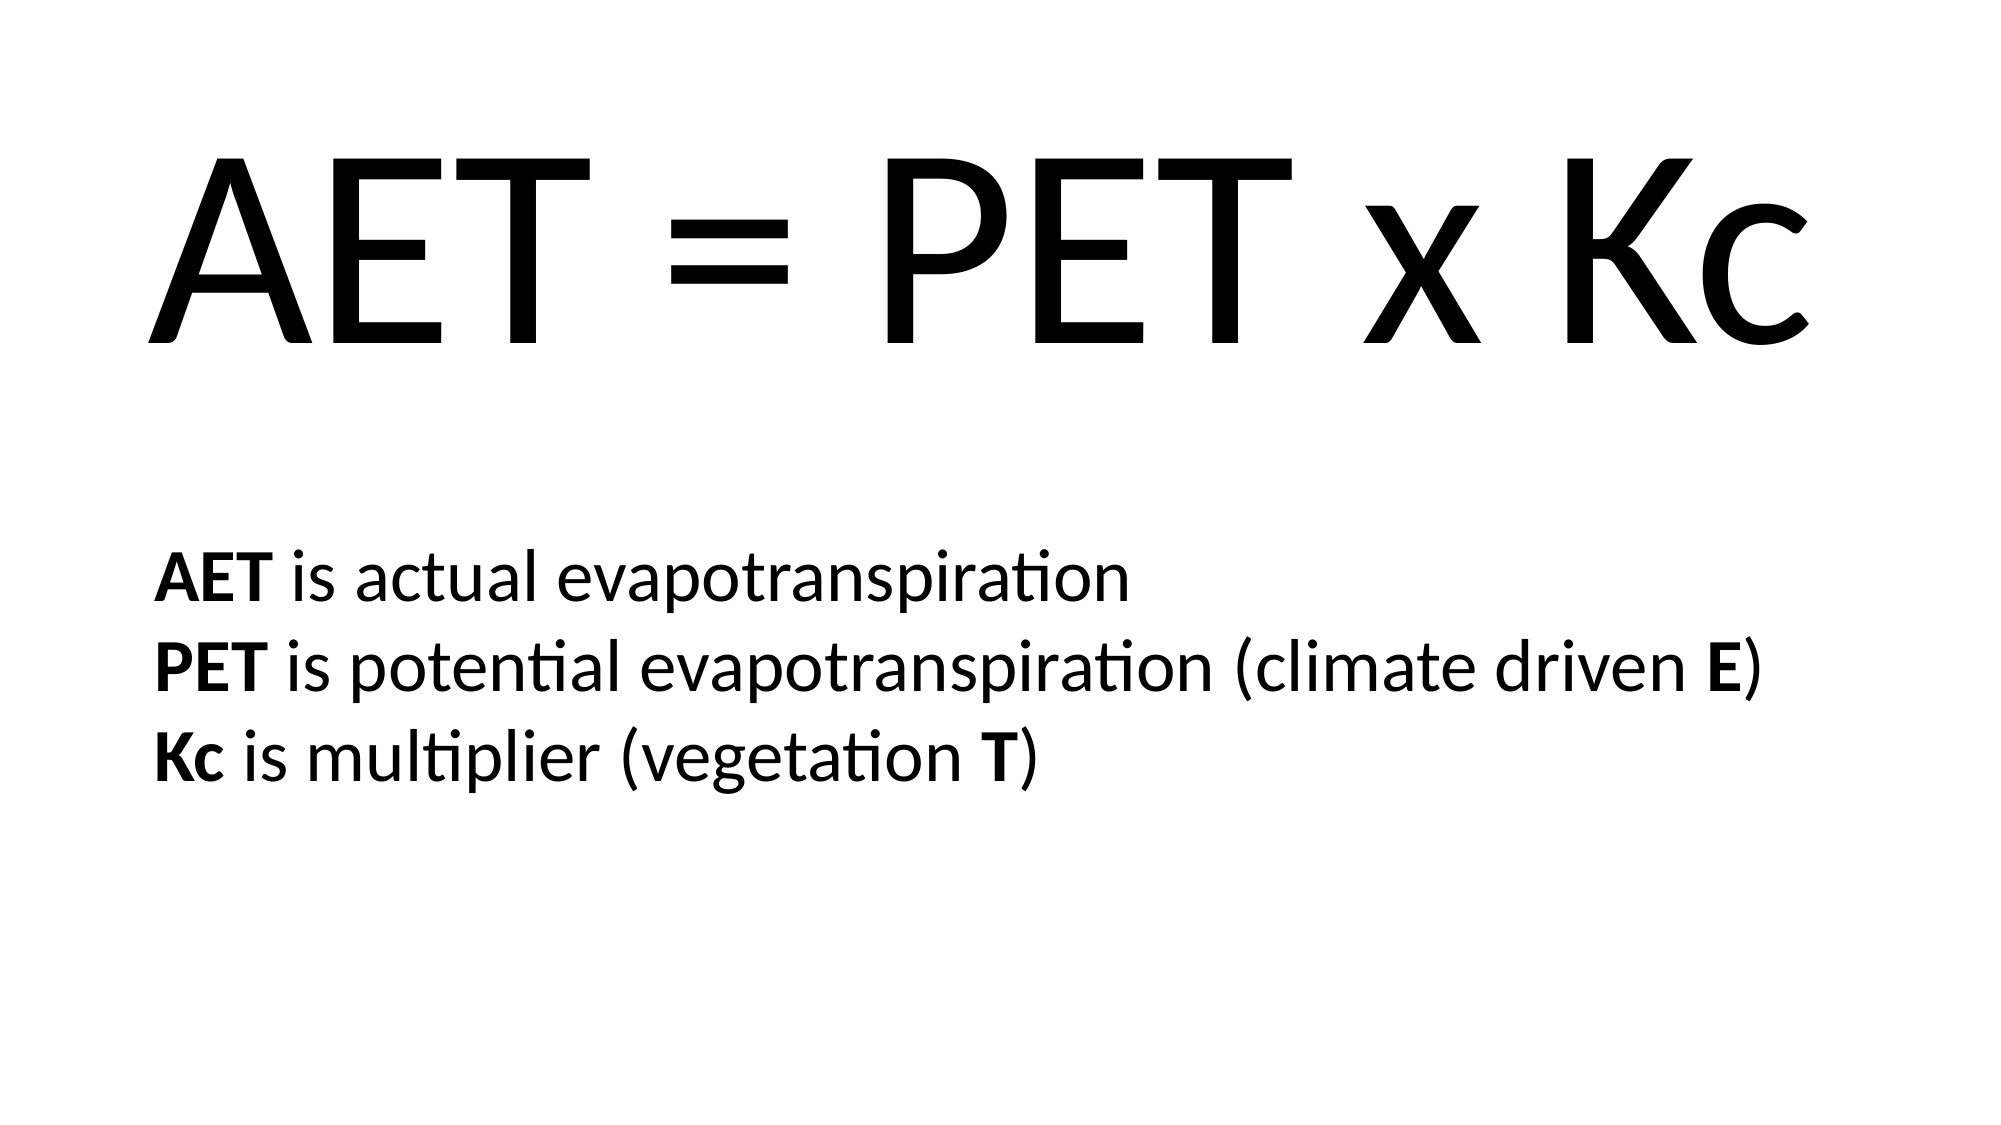

AET = PET x Kc
AET is actual evapotranspiration
PET is potential evapotranspiration (climate driven E)
Kc is multiplier (vegetation T)